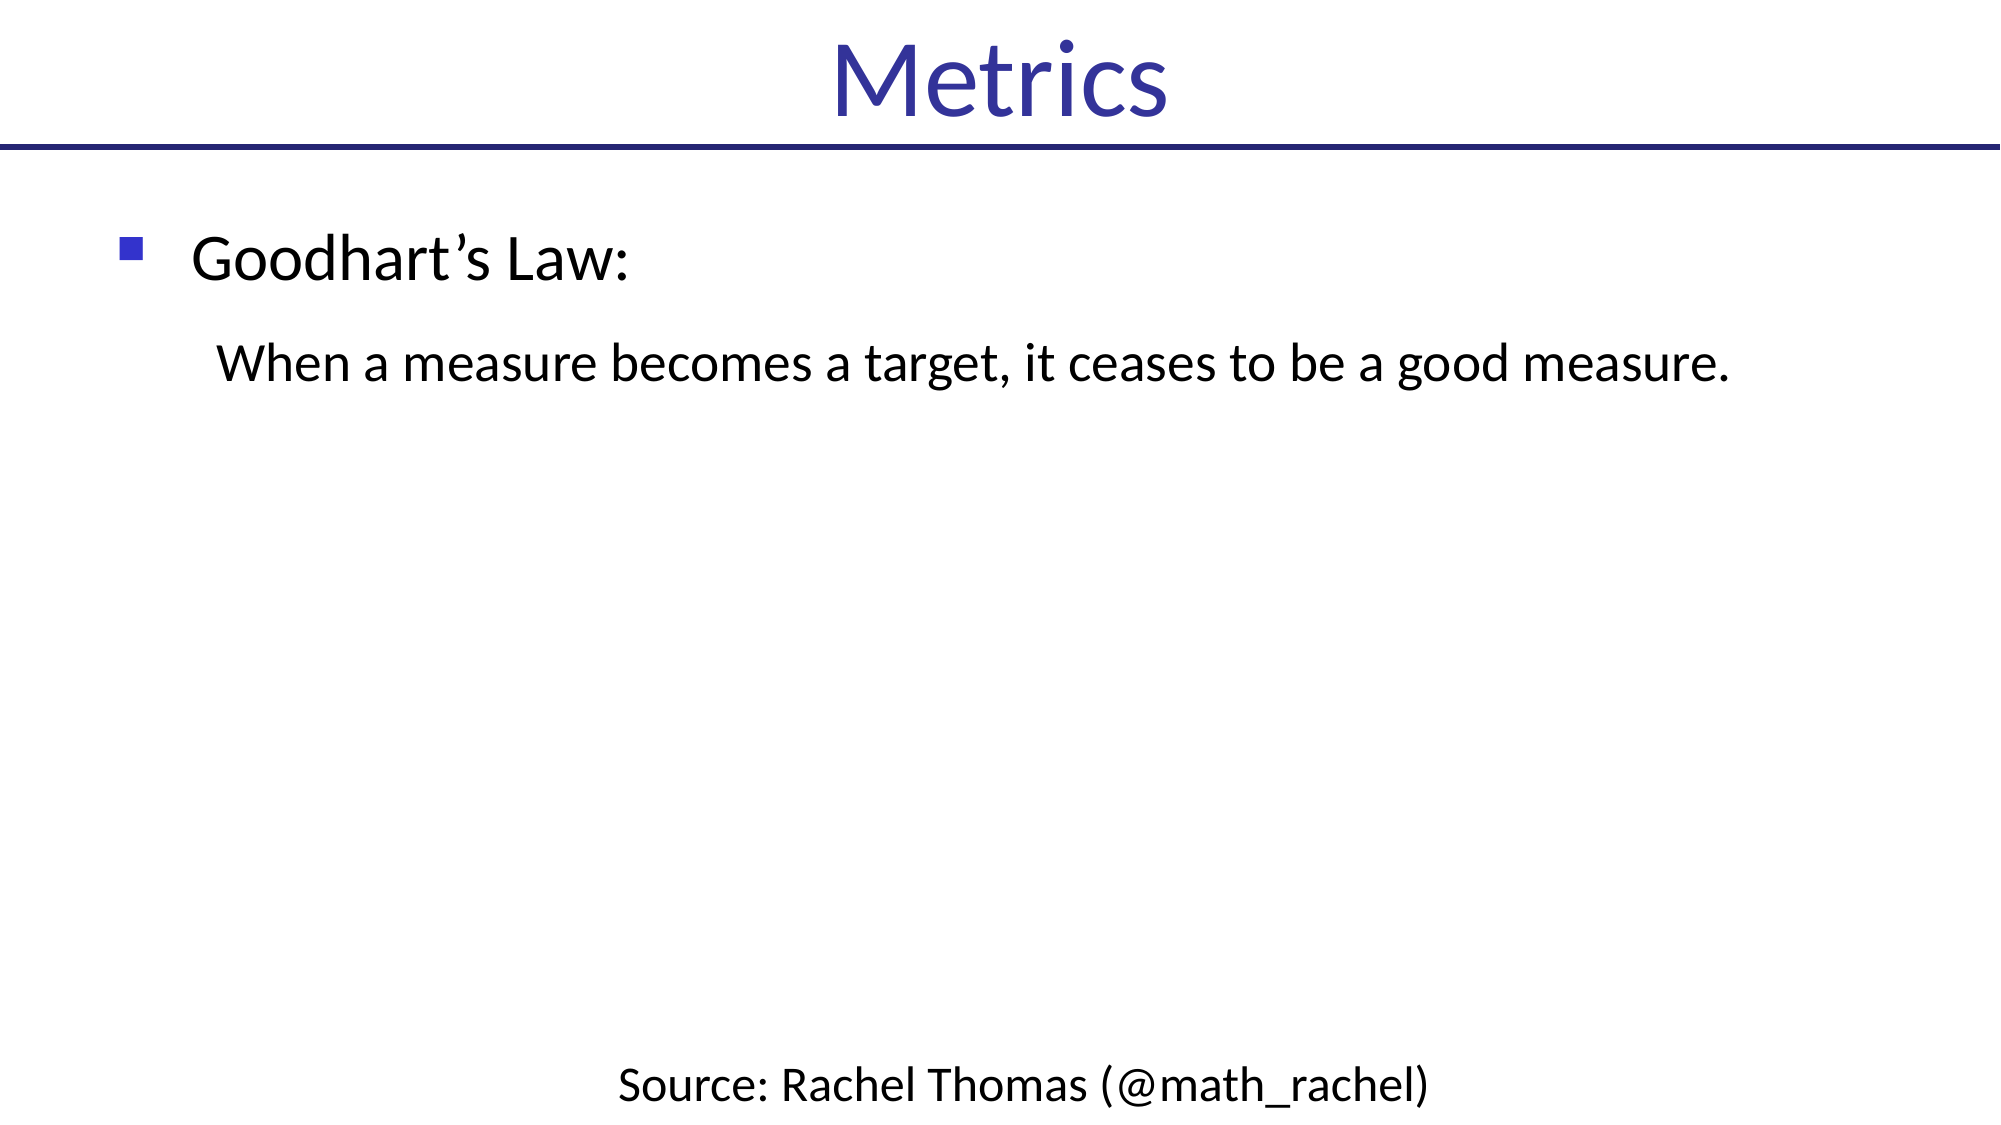

# Metrics
Goodhart’s Law:
When a measure becomes a target, it ceases to be a good measure.
Source: Rachel Thomas (@math_rachel)